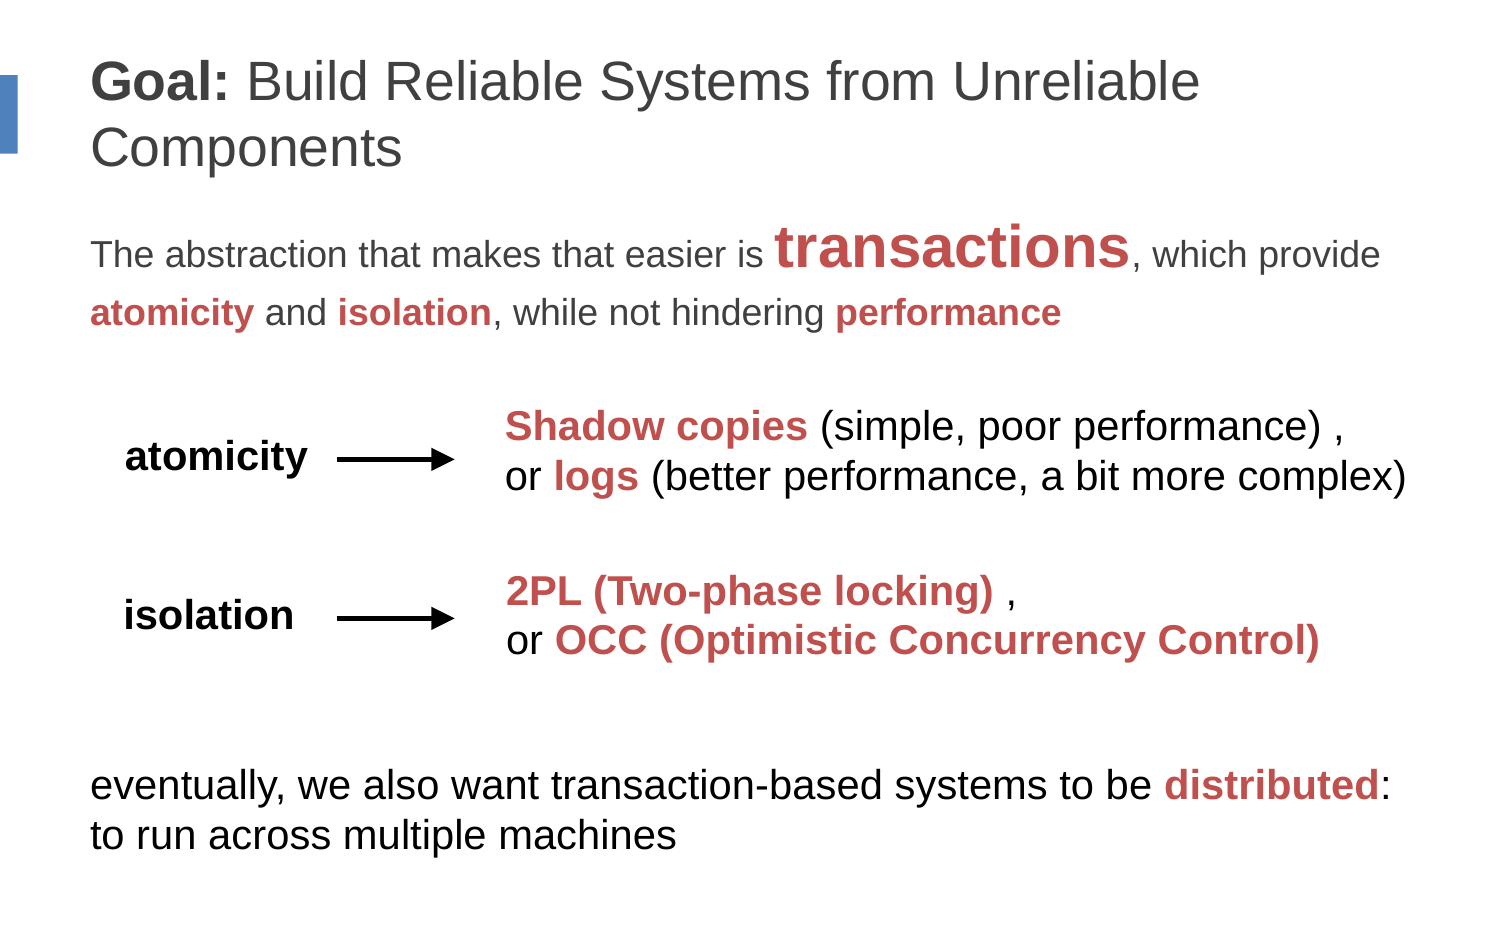

# Goal: Build Reliable Systems from Unreliable Components
The abstraction that makes that easier is transactions, which provide atomicity and isolation, while not hindering performance
Shadow copies (simple, poor performance) ,
or logs (better performance, a bit more complex)
atomicity
2PL (Two-phase locking) ,
or OCC (Optimistic Concurrency Control)
isolation
eventually, we also want transaction-based systems to be distributed: to run across multiple machines